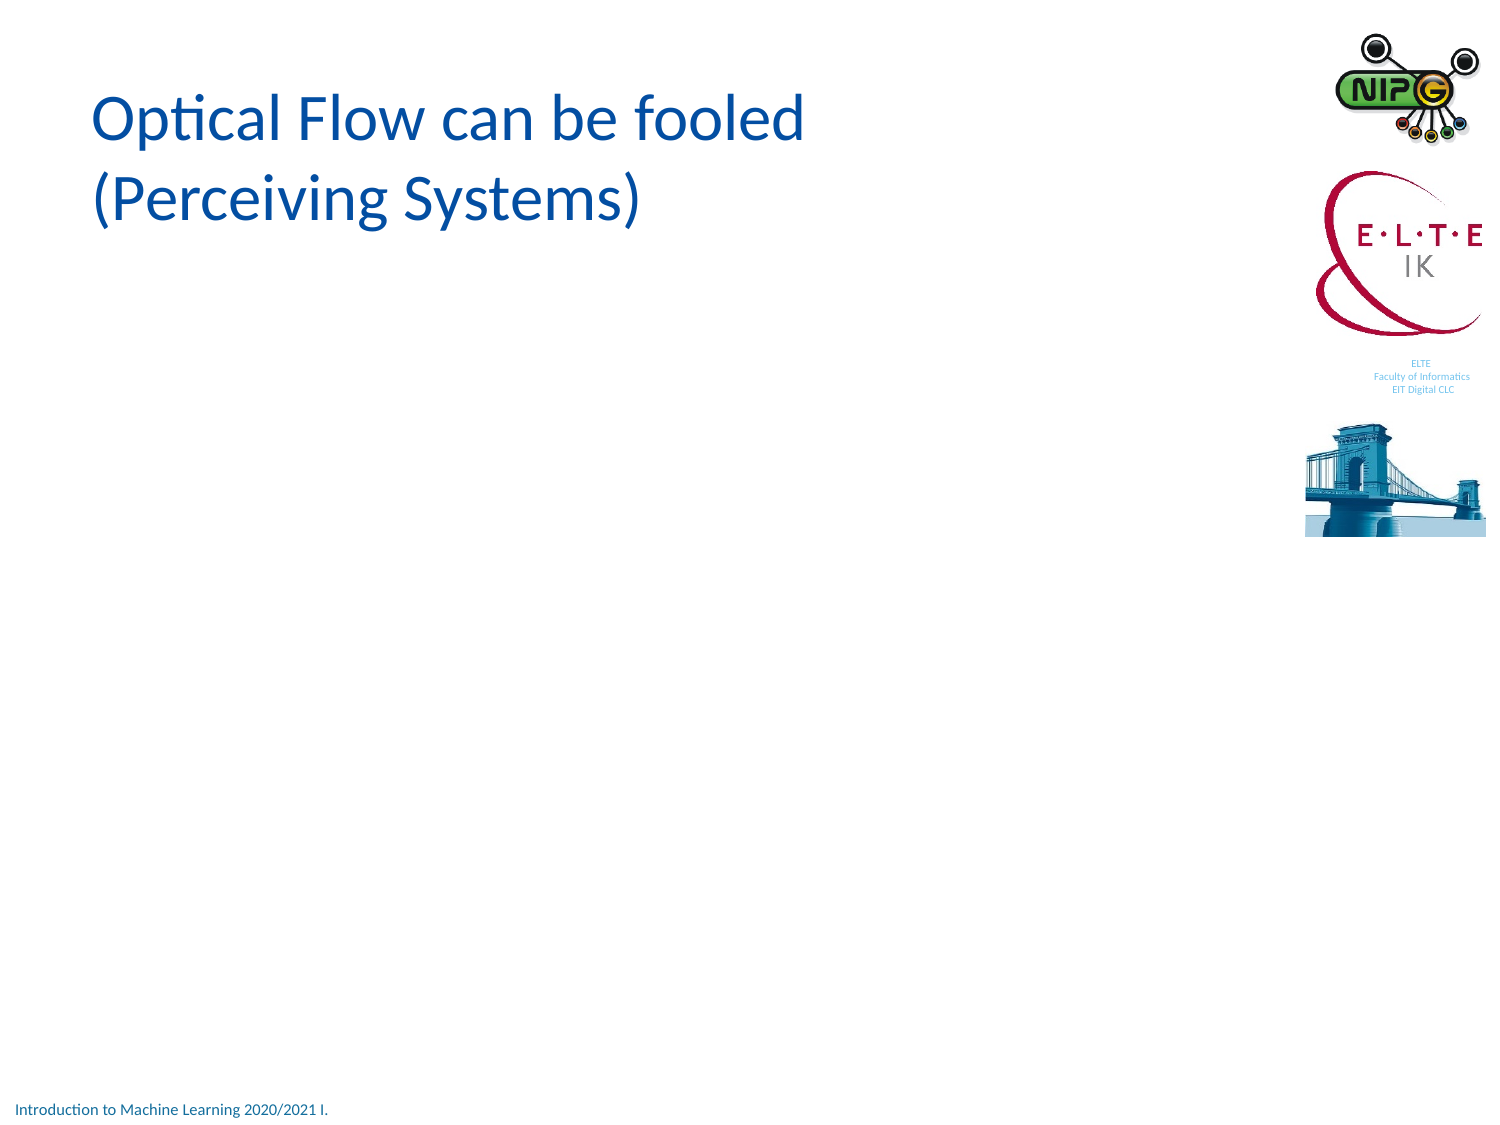

Optical Flow can be fooled (Perceiving Systems)